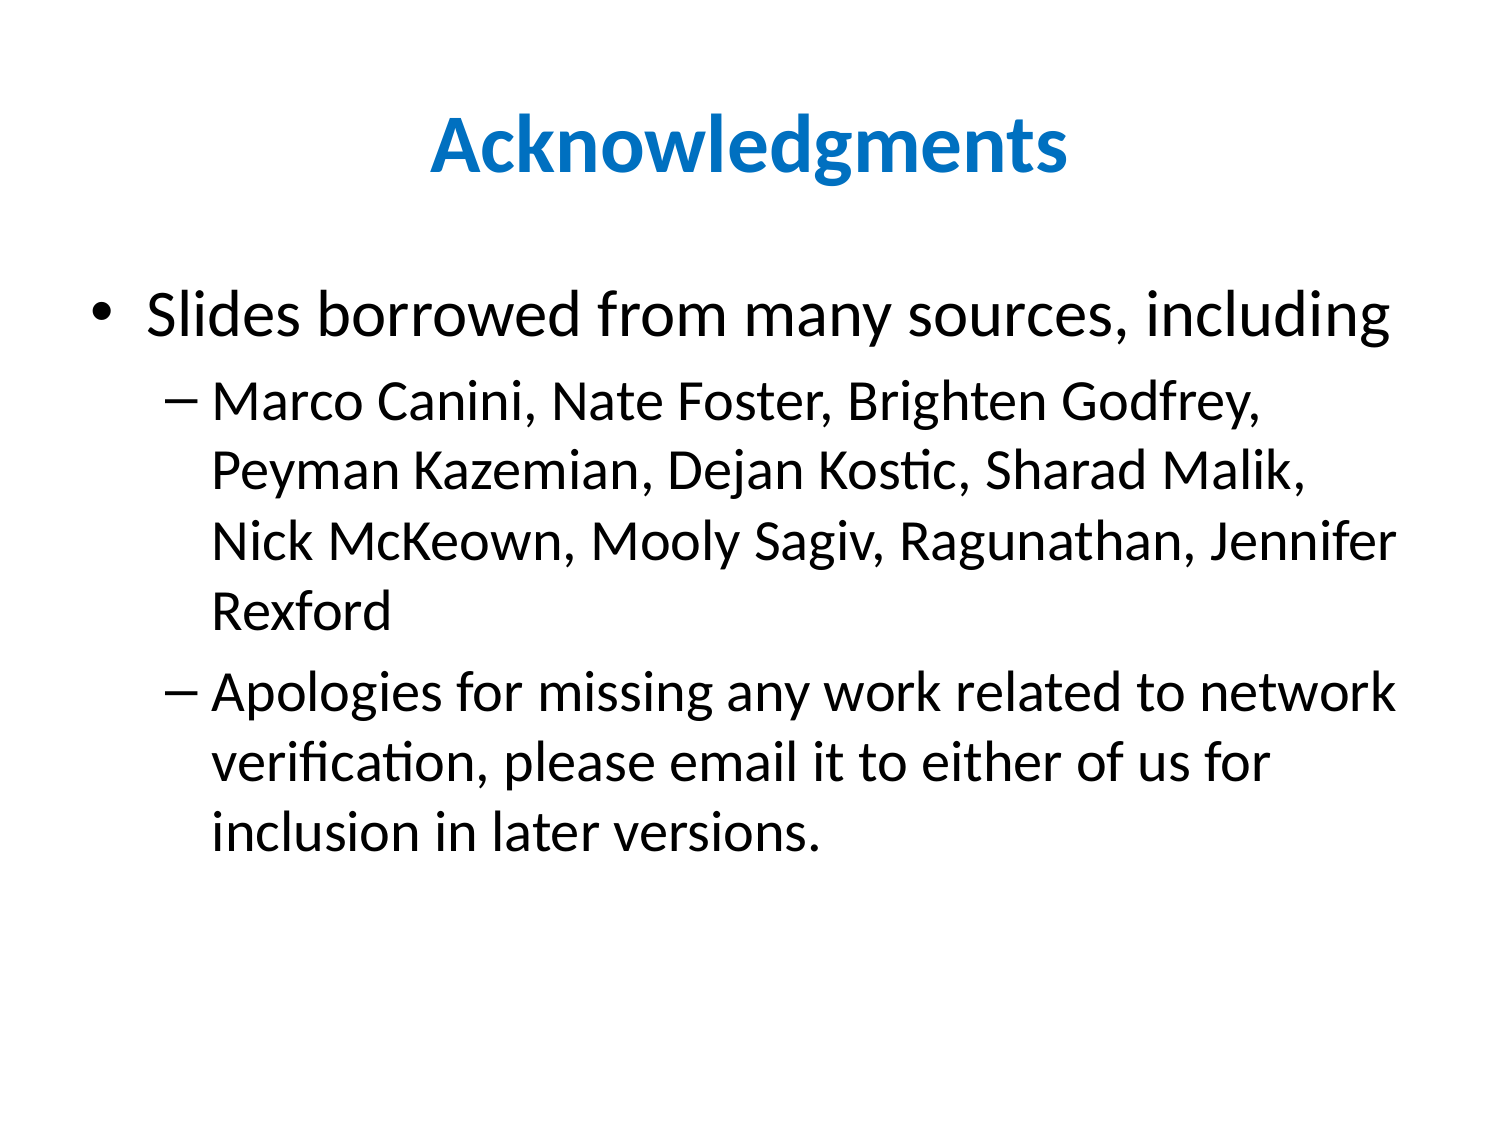

# Acknowledgments
Slides borrowed from many sources, including
Marco Canini, Nate Foster, Brighten Godfrey, Peyman Kazemian, Dejan Kostic, Sharad Malik, Nick McKeown, Mooly Sagiv, Ragunathan, Jennifer Rexford
Apologies for missing any work related to network verification, please email it to either of us for inclusion in later versions.